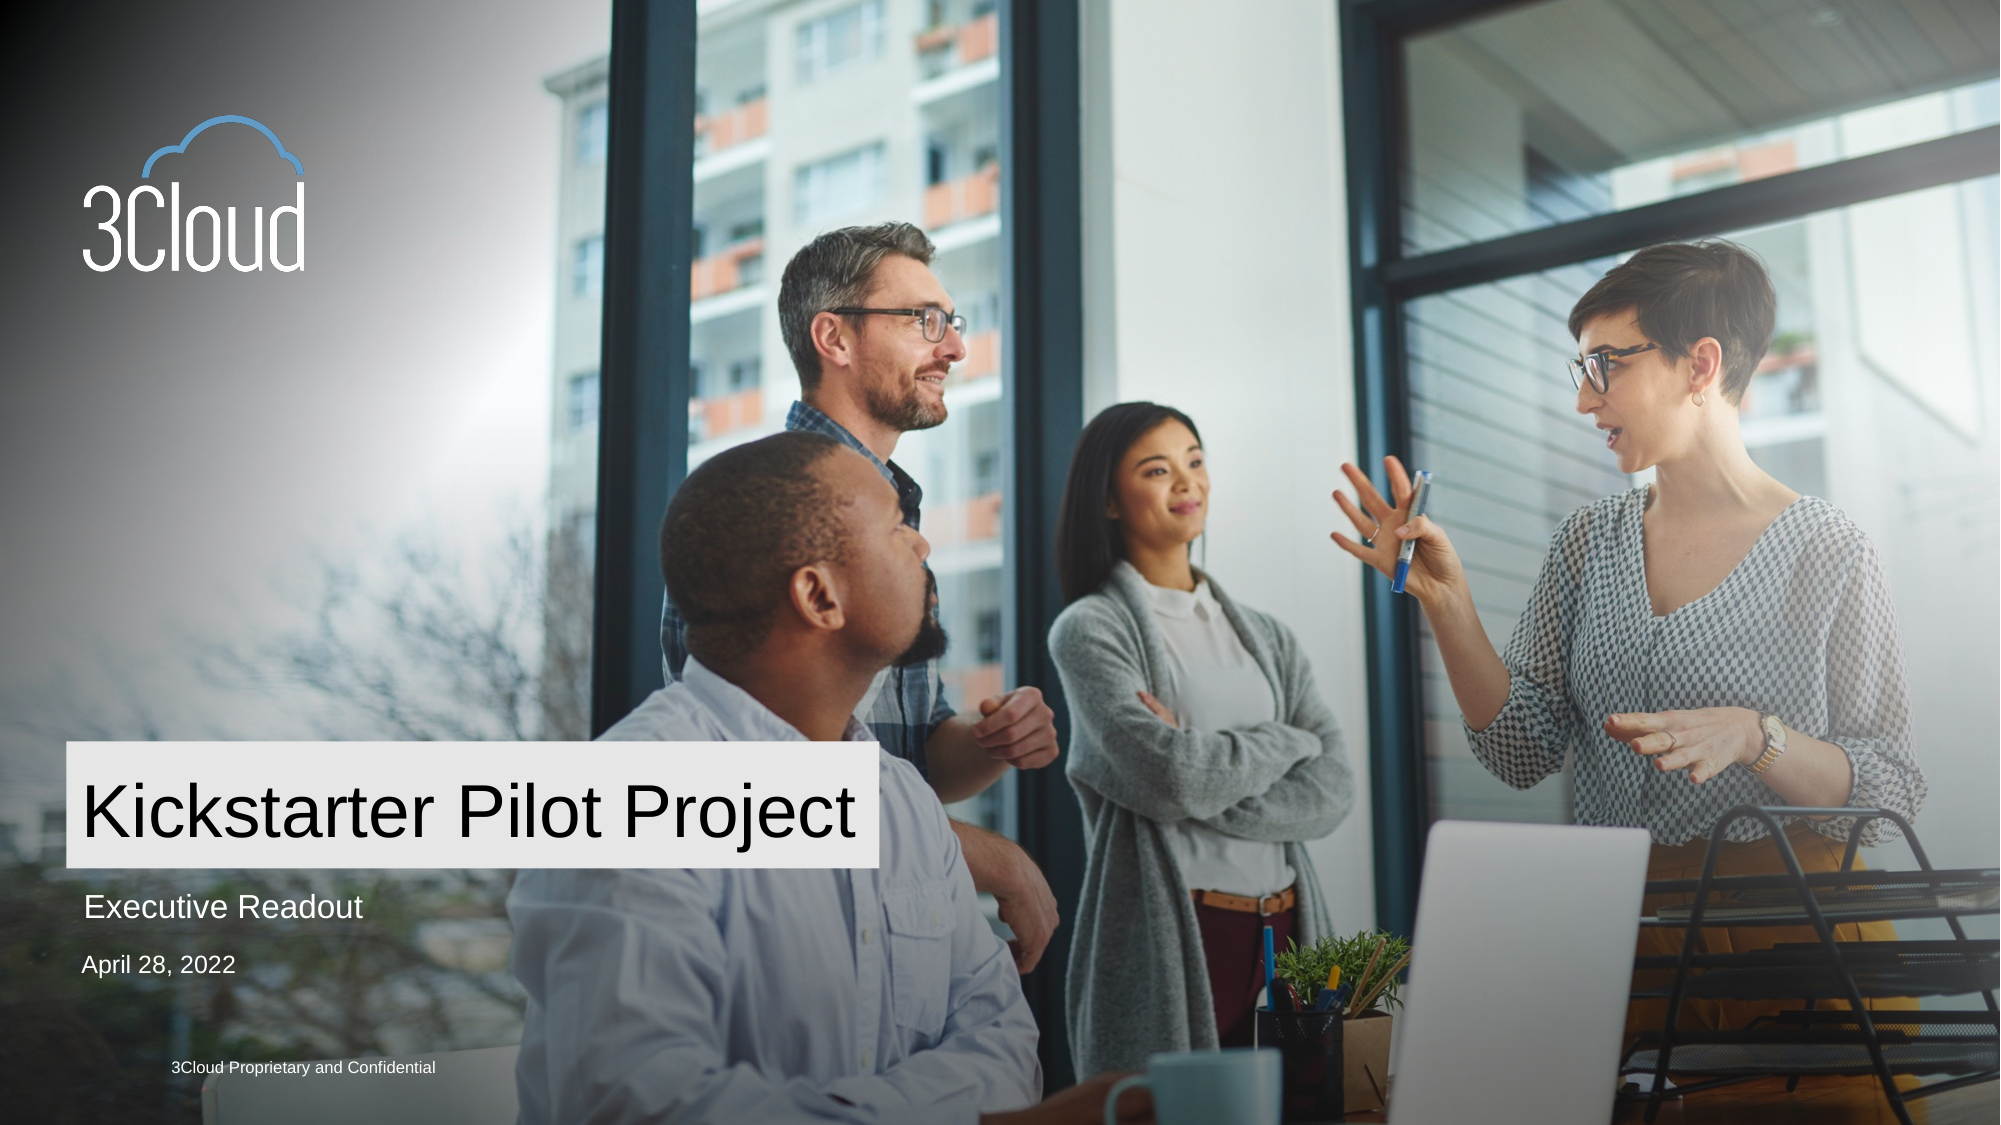

# Kickstarter Pilot Project
Executive Readout
3Cloud Proprietary and Confidential
4/28/2022